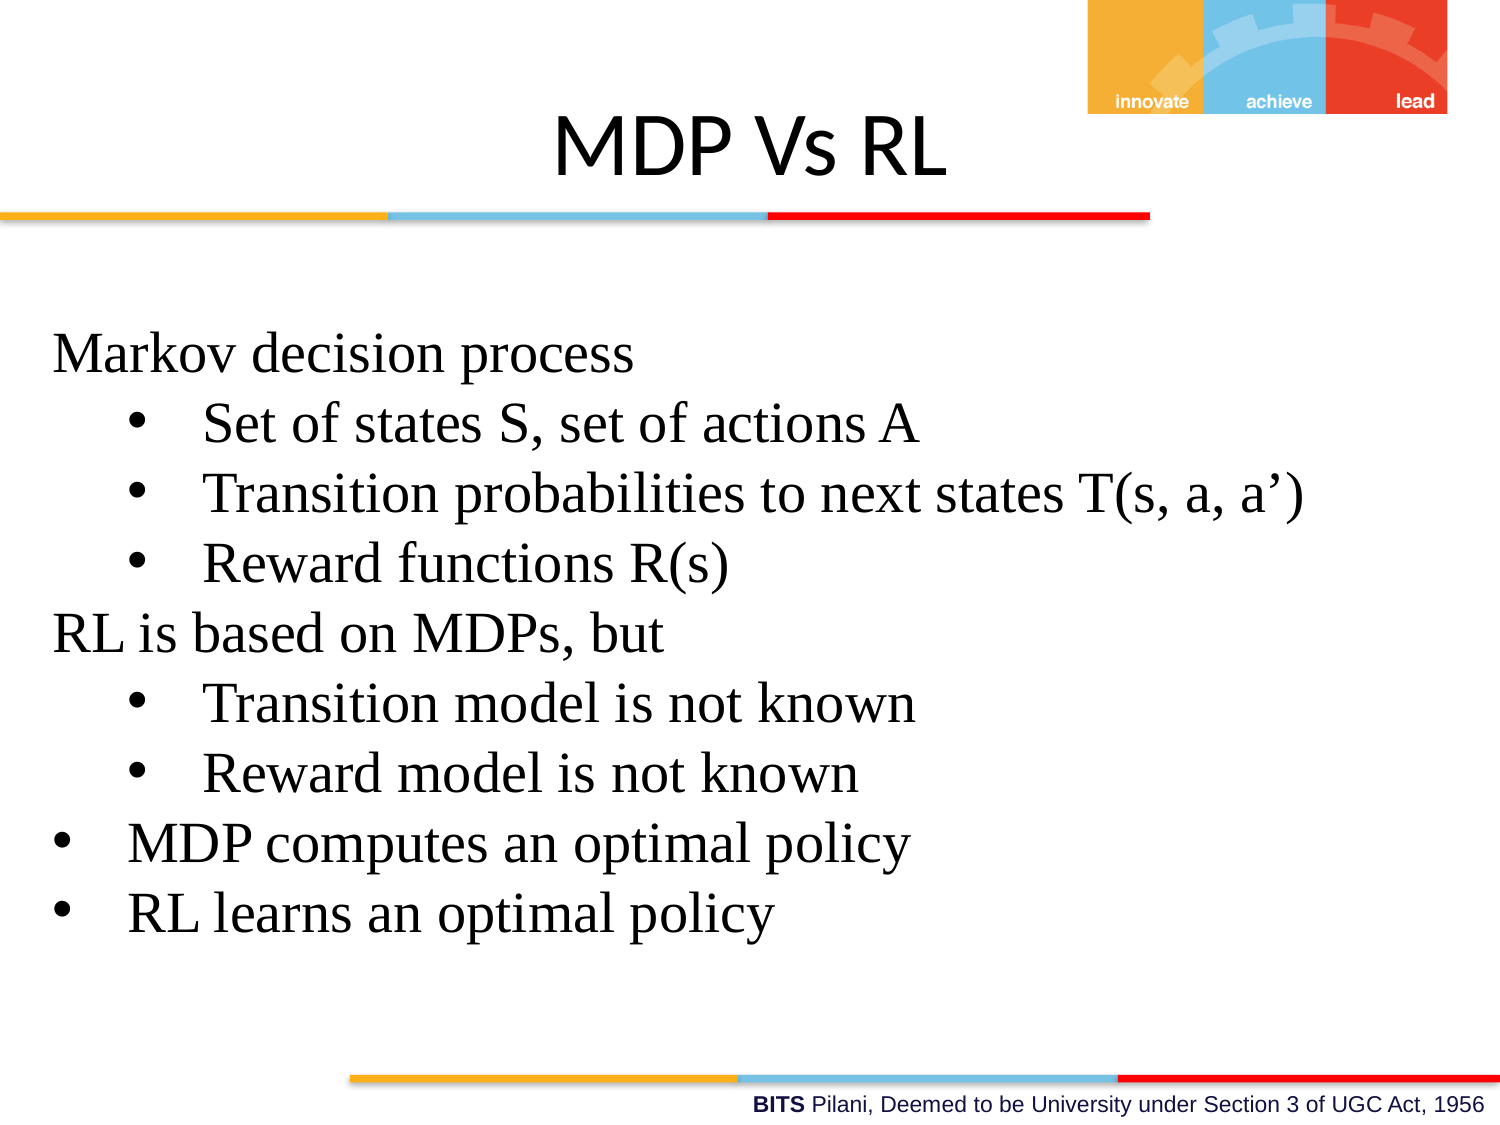

# MDP Vs RL
MDP Vs RL
Markov decision process
Set of states S, set of actions A
Transition probabilities to next states T(s, a, a’)
Reward functions R(s)
RL is based on MDPs, but
Transition model is not known
Reward model is not known
MDP computes an optimal policy
RL learns an optimal policy